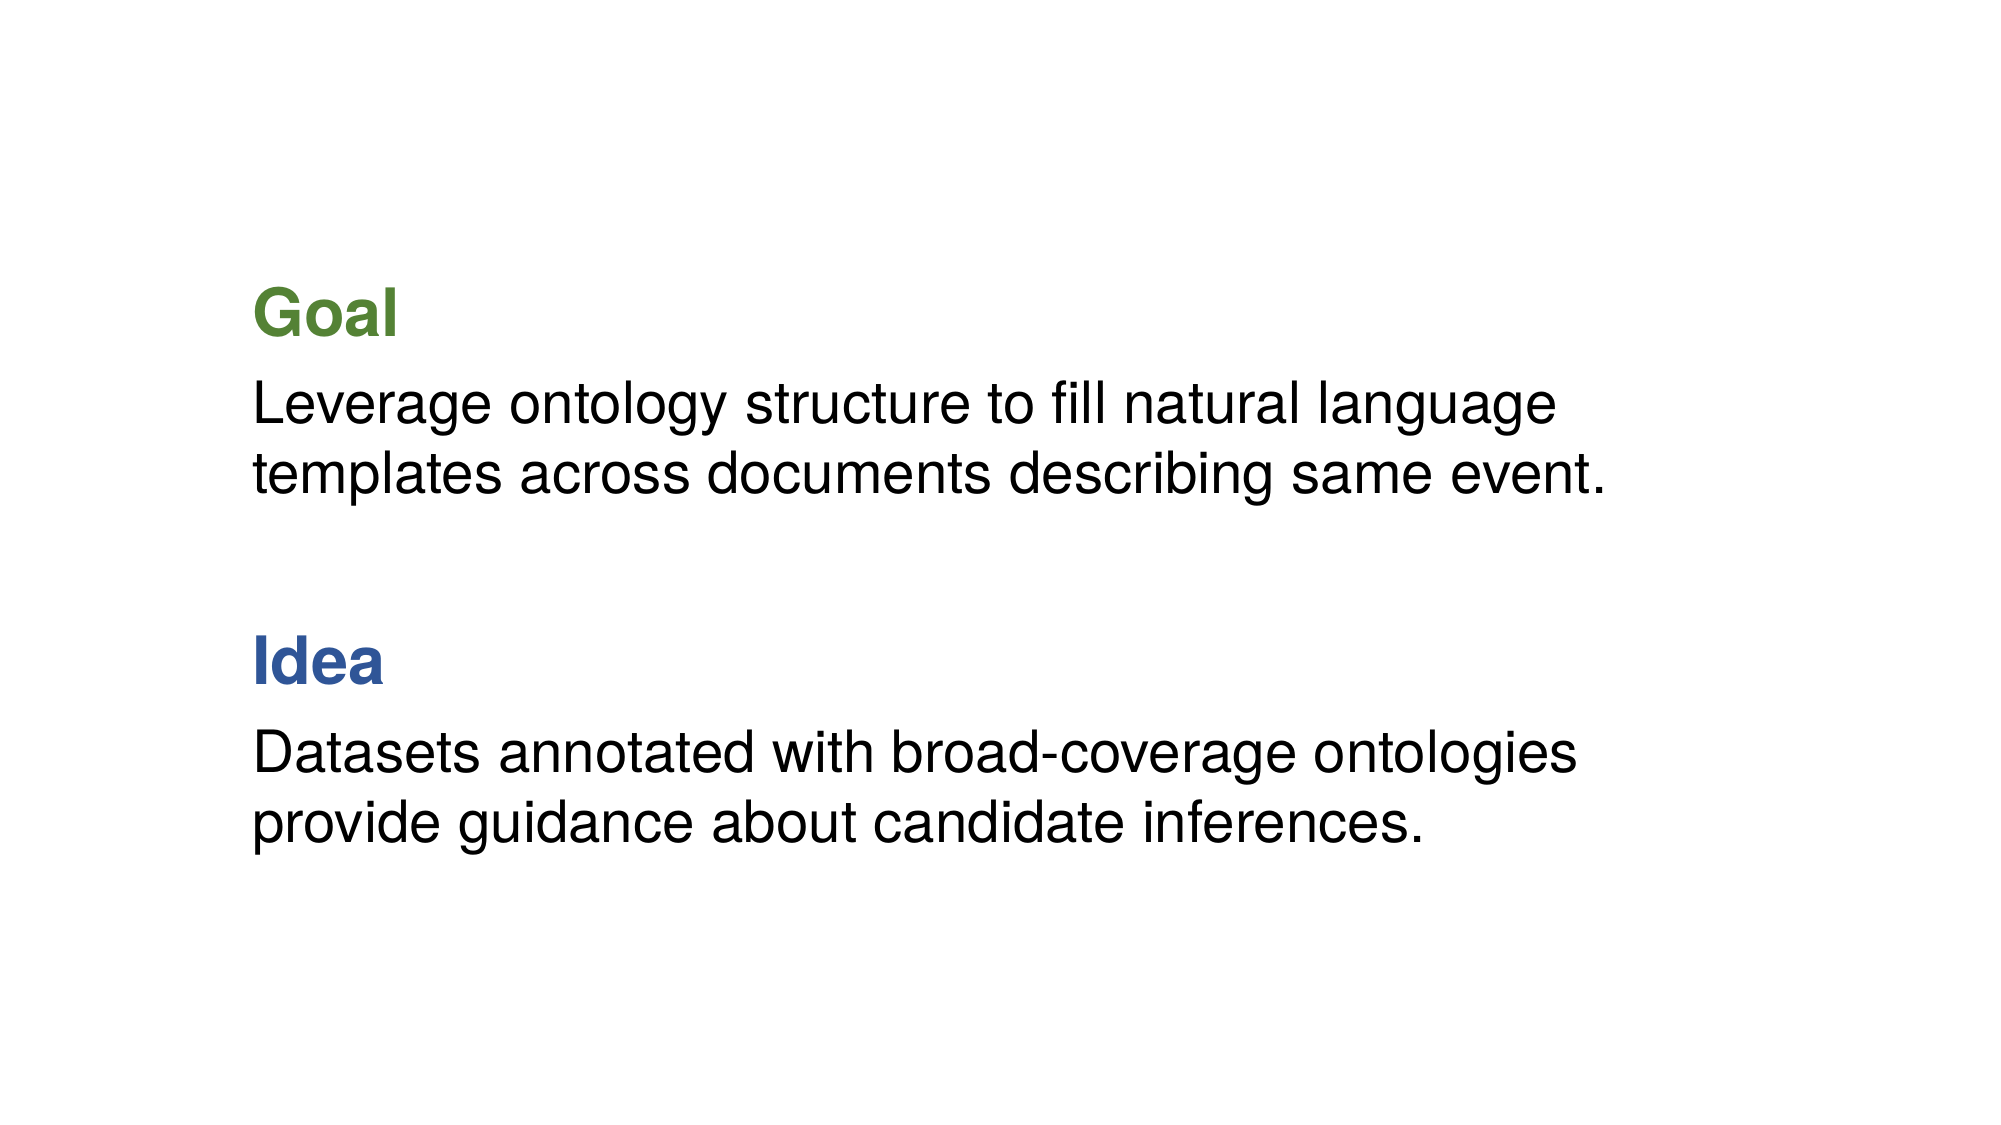

Goal
Leverage ontology structure to fill natural language templates across documents describing same event.
Idea
Datasets annotated with broad-coverage ontologies provide guidance about candidate inferences.